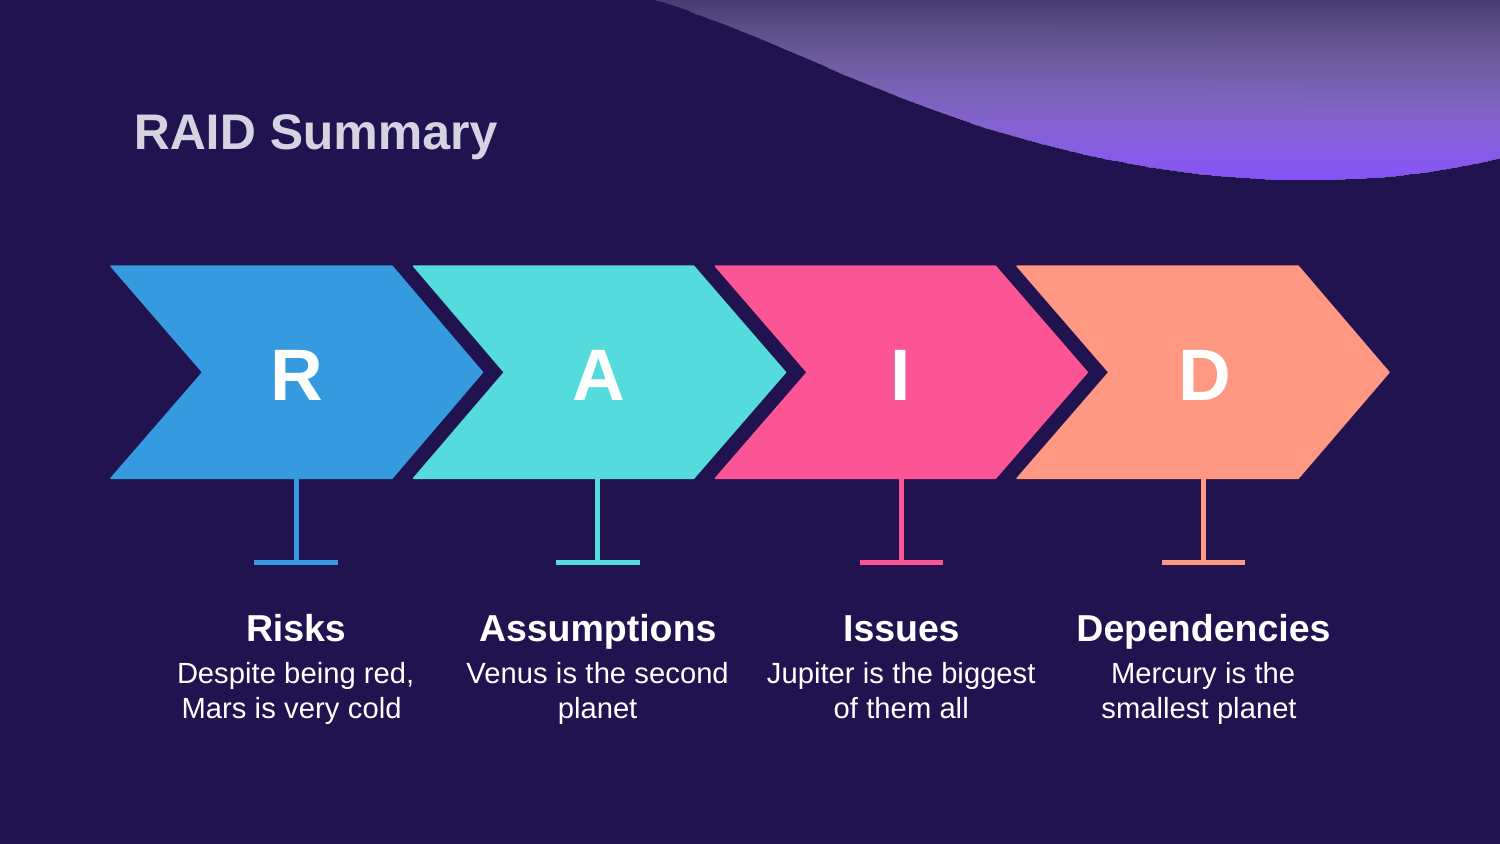

# RAID Summary

I
D
R
A

Risks
Assumptions
Issues
Dependencies
Despite being red, Mars is very cold
Venus is the second planet
Jupiter is the biggest of them all
Mercury is the smallest planet